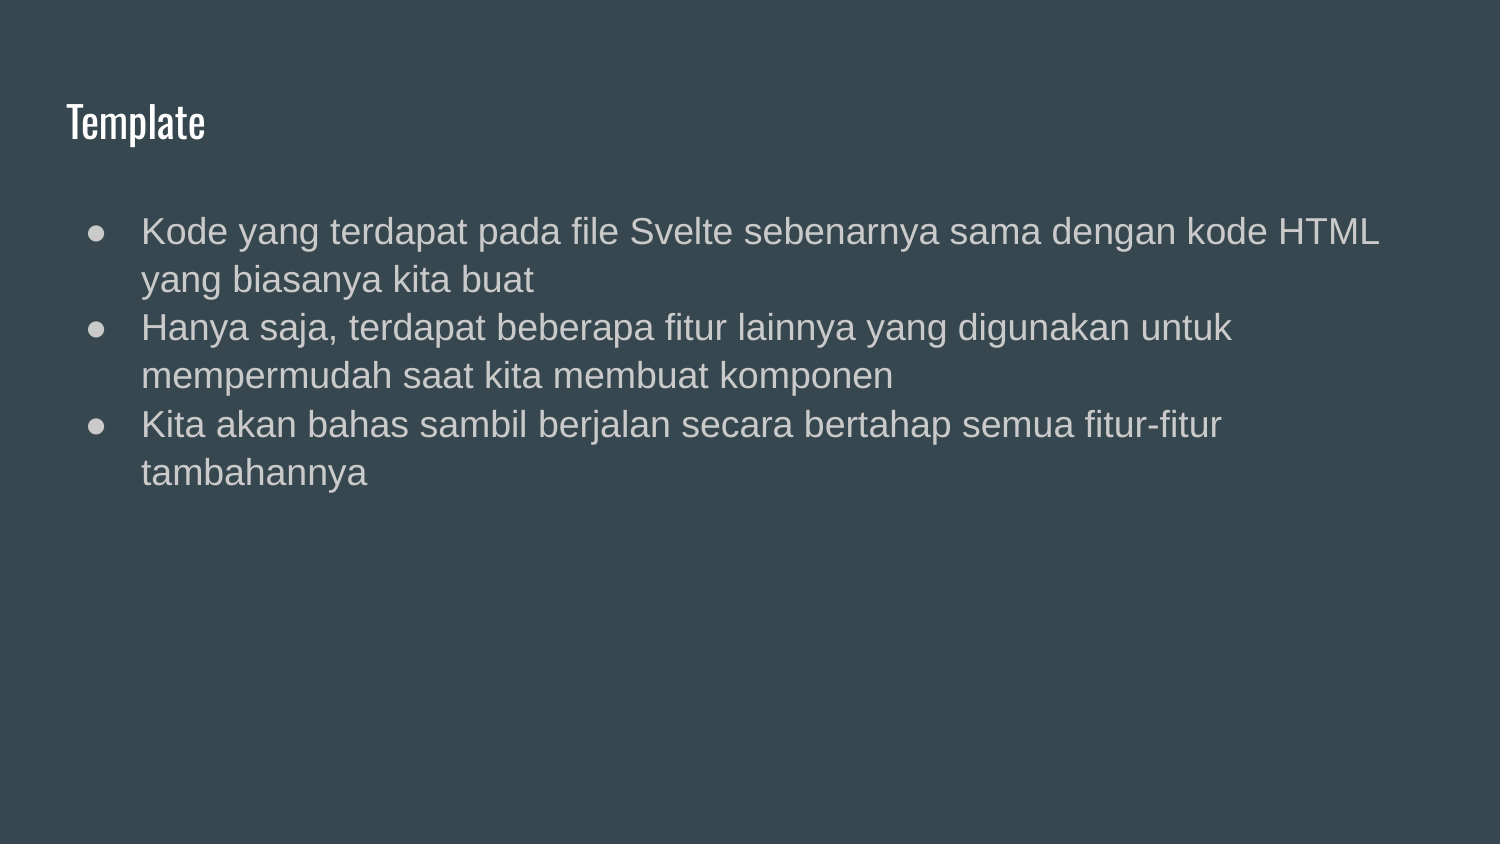

# Template
Kode yang terdapat pada file Svelte sebenarnya sama dengan kode HTML yang biasanya kita buat
Hanya saja, terdapat beberapa fitur lainnya yang digunakan untuk mempermudah saat kita membuat komponen
Kita akan bahas sambil berjalan secara bertahap semua fitur-fitur tambahannya